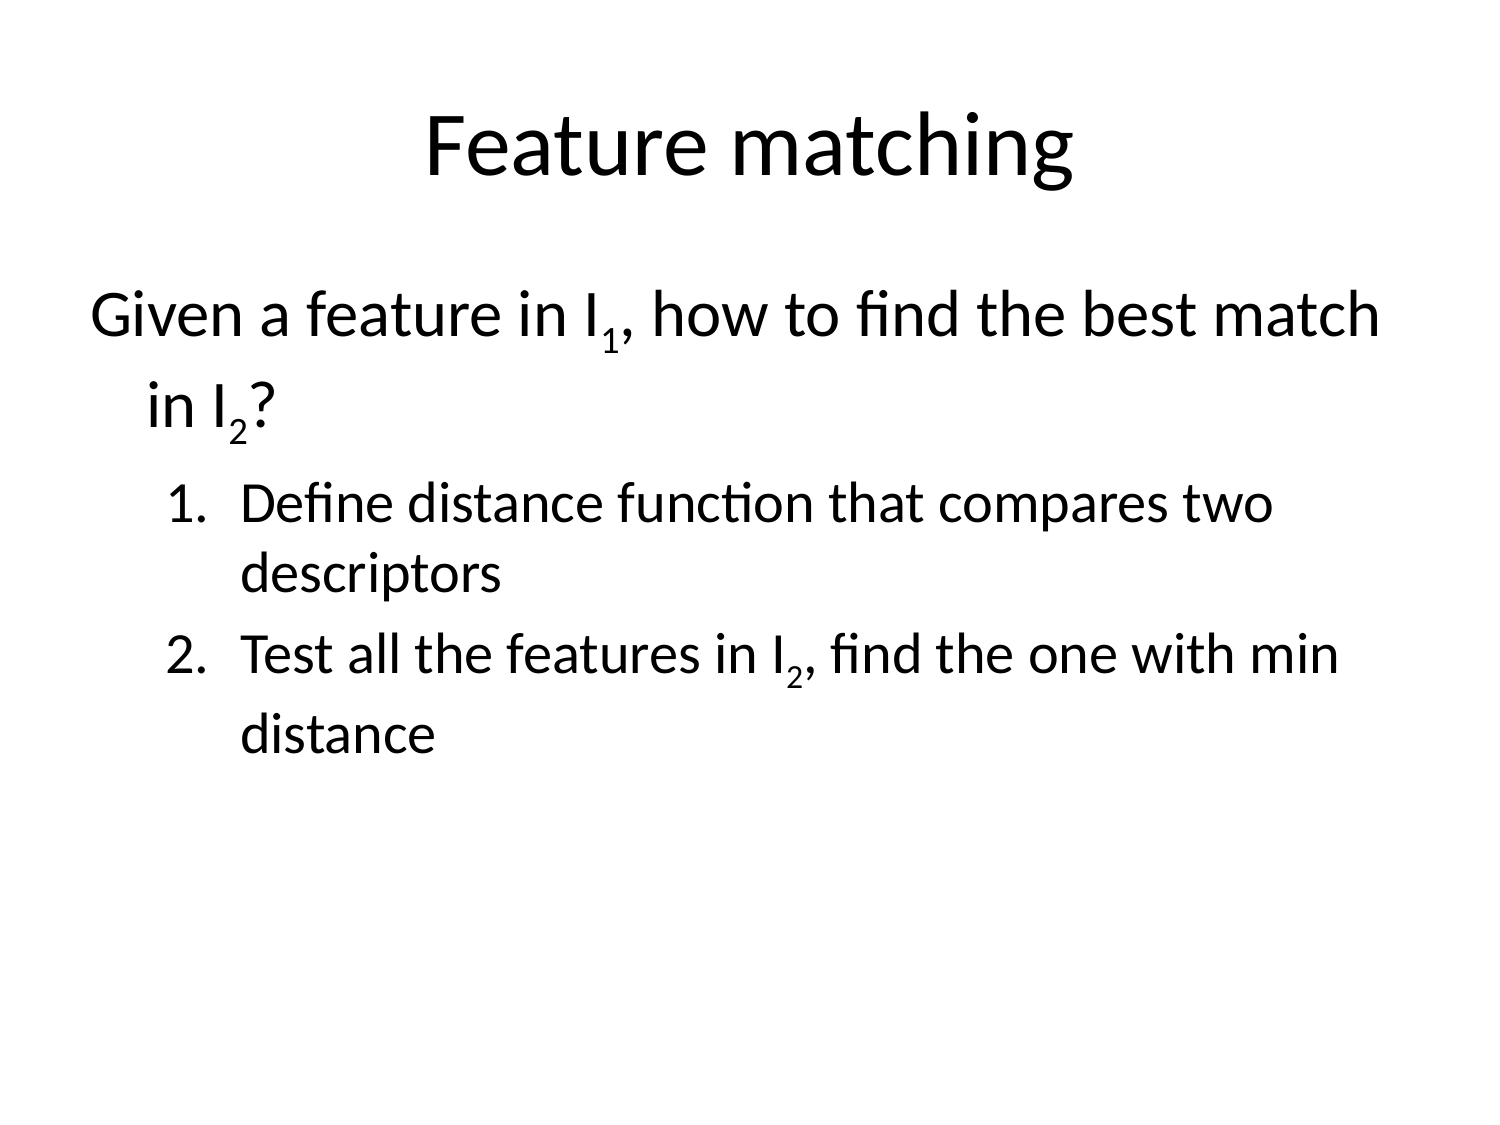

# Feature matching
Given a feature in I1, how to find the best match in I2?
Define distance function that compares two descriptors
Test all the features in I2, find the one with min distance